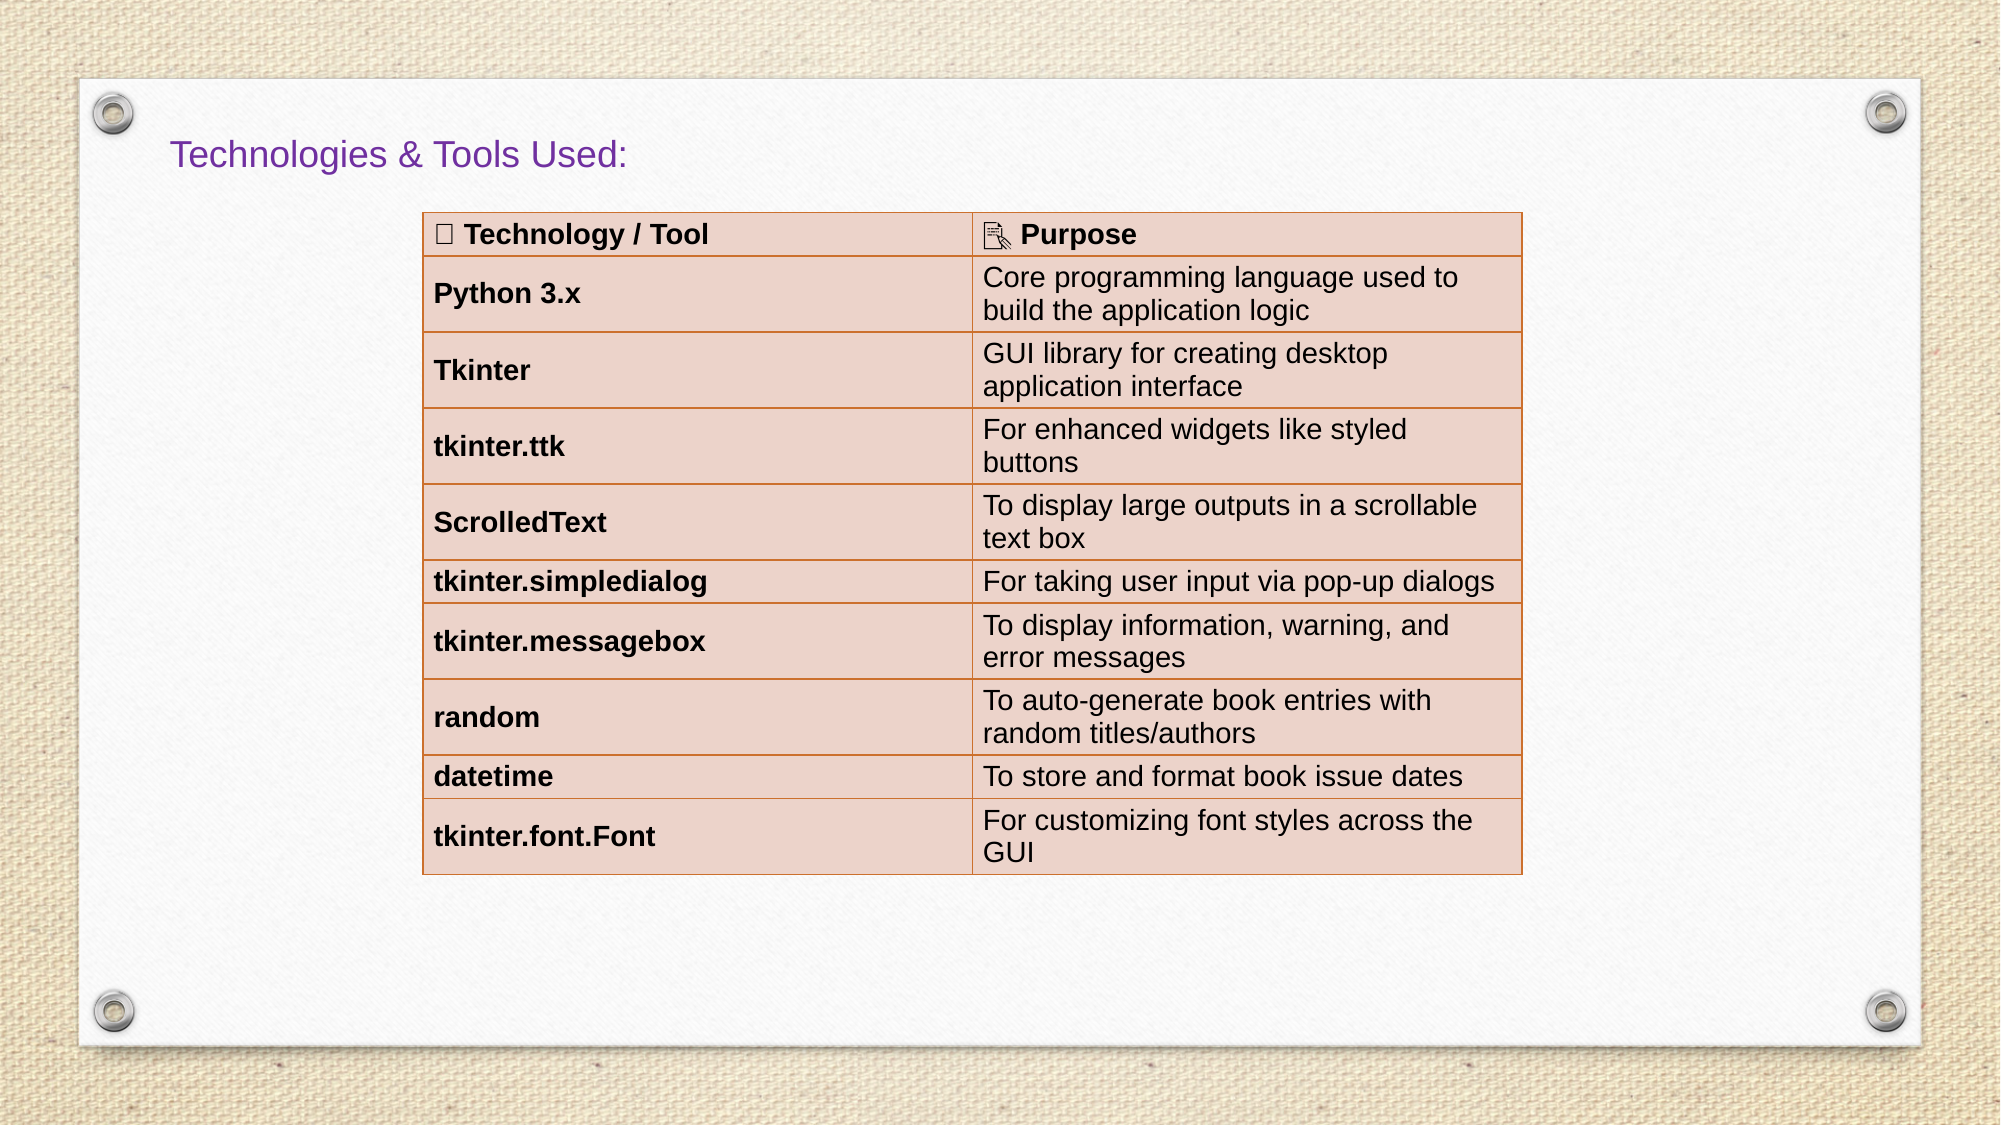

Technologies & Tools Used:
| 🧰 Technology / Tool | 📝 Purpose |
| --- | --- |
| Python 3.x | Core programming language used to build the application logic |
| Tkinter | GUI library for creating desktop application interface |
| tkinter.ttk | For enhanced widgets like styled buttons |
| ScrolledText | To display large outputs in a scrollable text box |
| tkinter.simpledialog | For taking user input via pop-up dialogs |
| tkinter.messagebox | To display information, warning, and error messages |
| random | To auto-generate book entries with random titles/authors |
| datetime | To store and format book issue dates |
| tkinter.font.Font | For customizing font styles across the GUI |